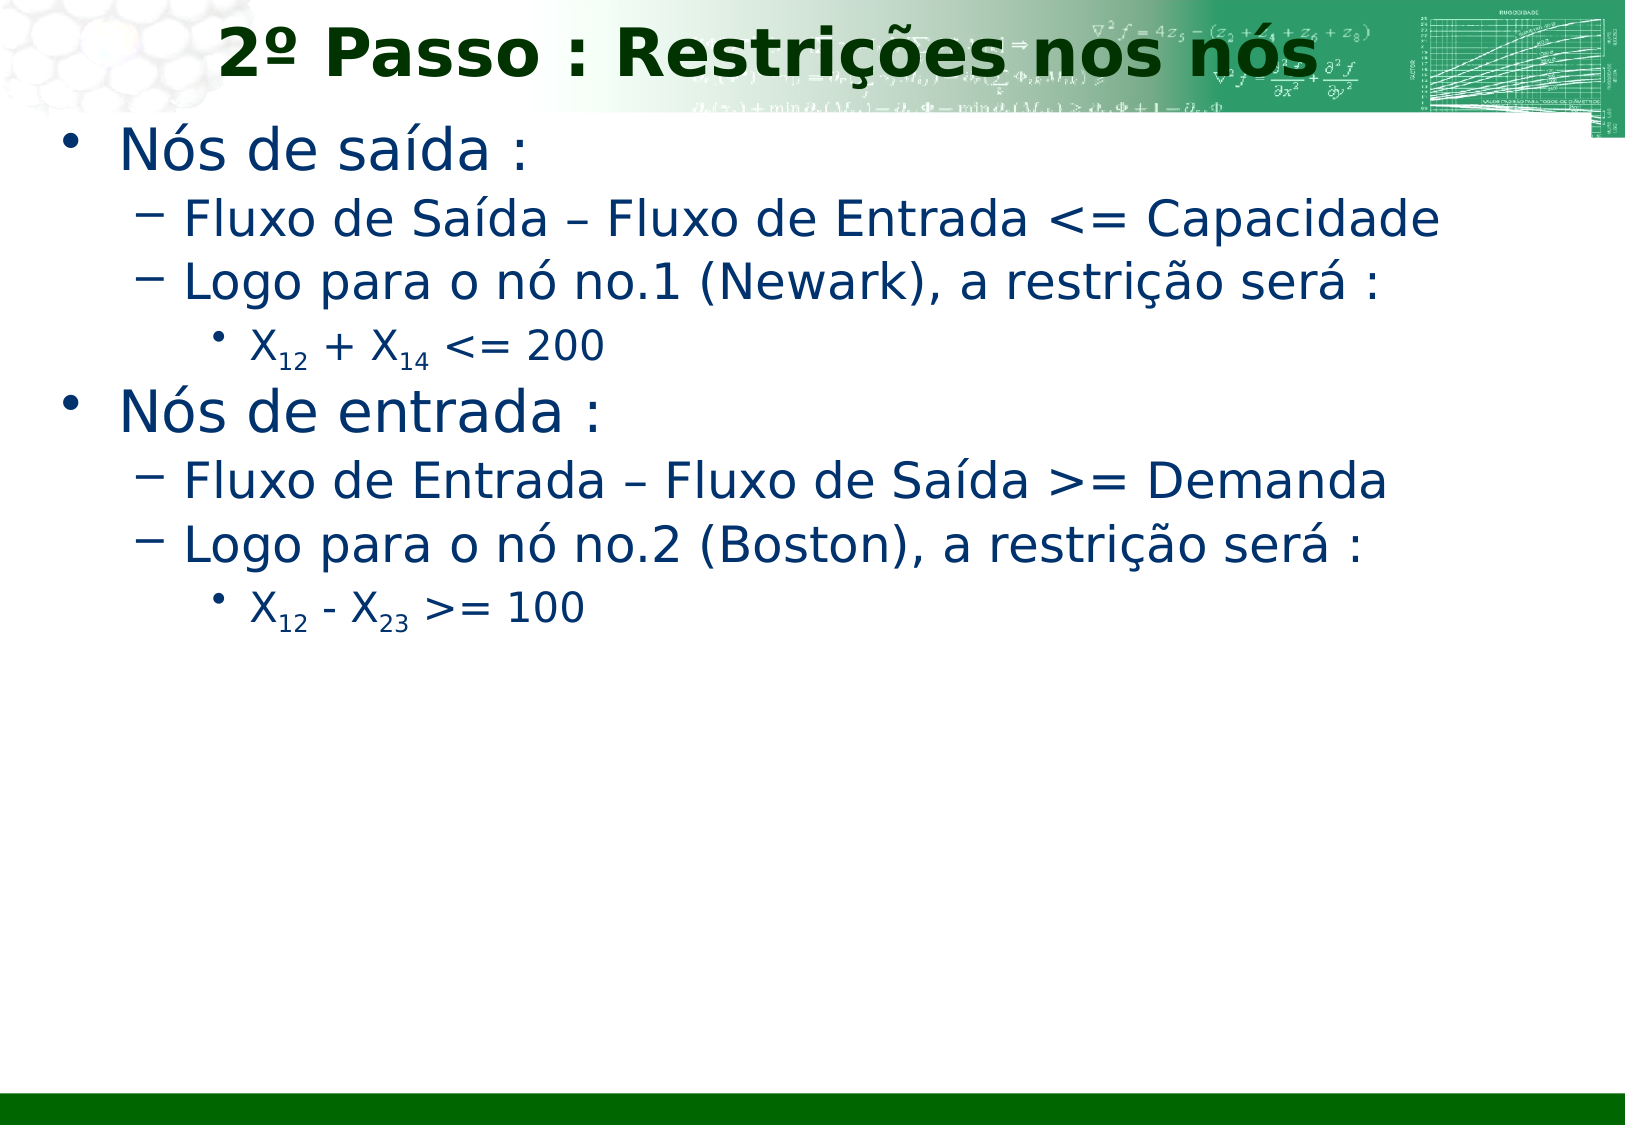

# 2º Passo : Restrições nos nós
Nós de saída :
Fluxo de Saída – Fluxo de Entrada <= Capacidade
Logo para o nó no.1 (Newark), a restrição será :
X12 + X14 <= 200
Nós de entrada :
Fluxo de Entrada – Fluxo de Saída >= Demanda
Logo para o nó no.2 (Boston), a restrição será :
X12 - X23 >= 100